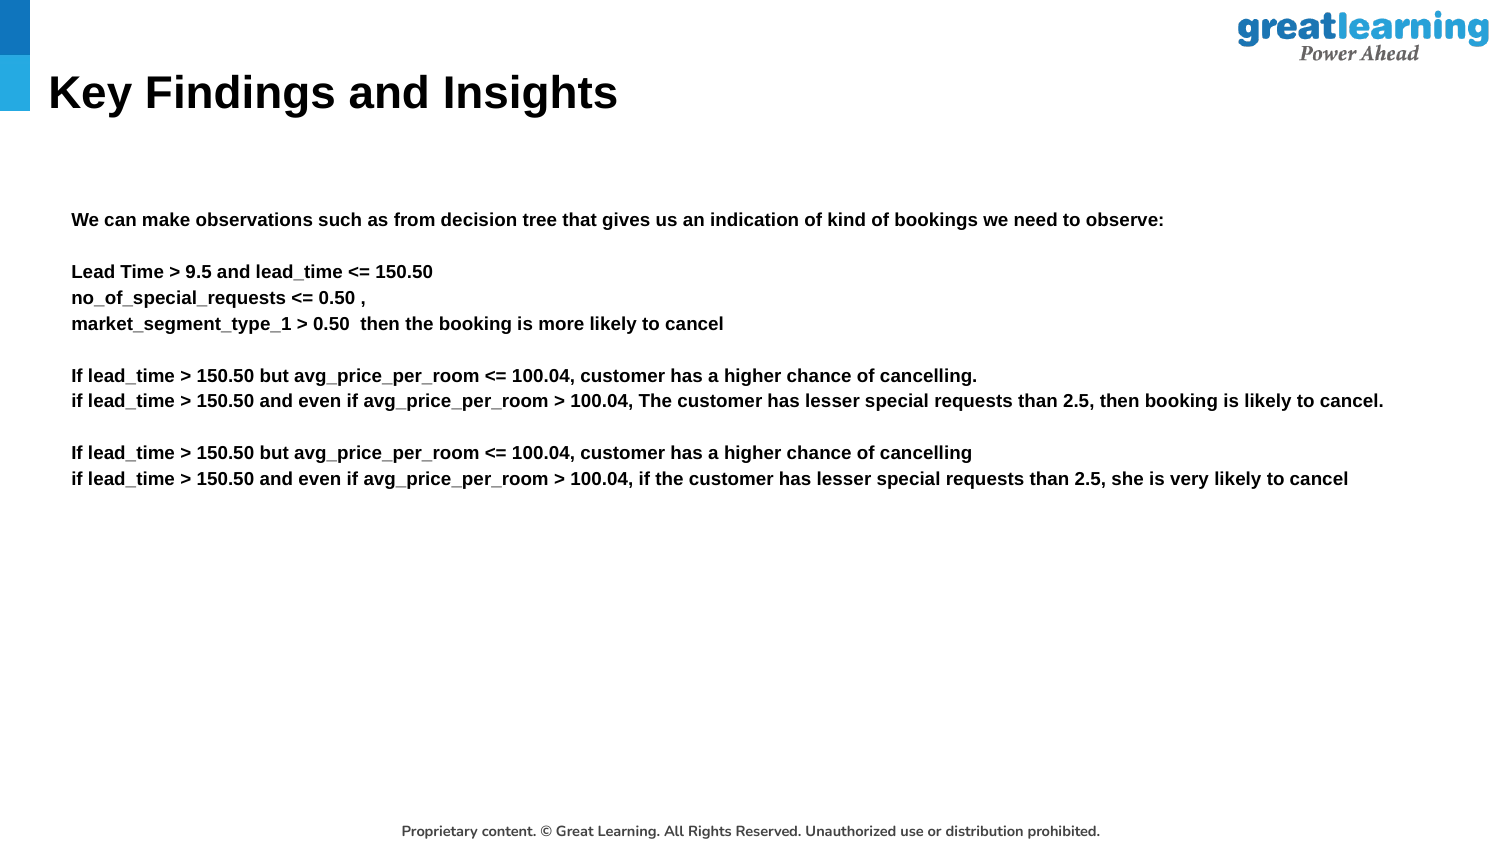

# Key Findings and Insights

We can make observations such as from decision tree that gives us an indication of kind of bookings we need to observe:

Lead Time > 9.5 and lead_time <= 150.50
no_of_special_requests <= 0.50 ,
market_segment_type_1 > 0.50  then the booking is more likely to cancel

If lead_time > 150.50 but avg_price_per_room <= 100.04, customer has a higher chance of cancelling.
if lead_time > 150.50 and even if avg_price_per_room > 100.04, The customer has lesser special requests than 2.5, then booking is likely to cancel.

If lead_time > 150.50 but avg_price_per_room <= 100.04, customer has a higher chance of cancelling
if lead_time > 150.50 and even if avg_price_per_room > 100.04, if the customer has lesser special requests than 2.5, she is very likely to cancel